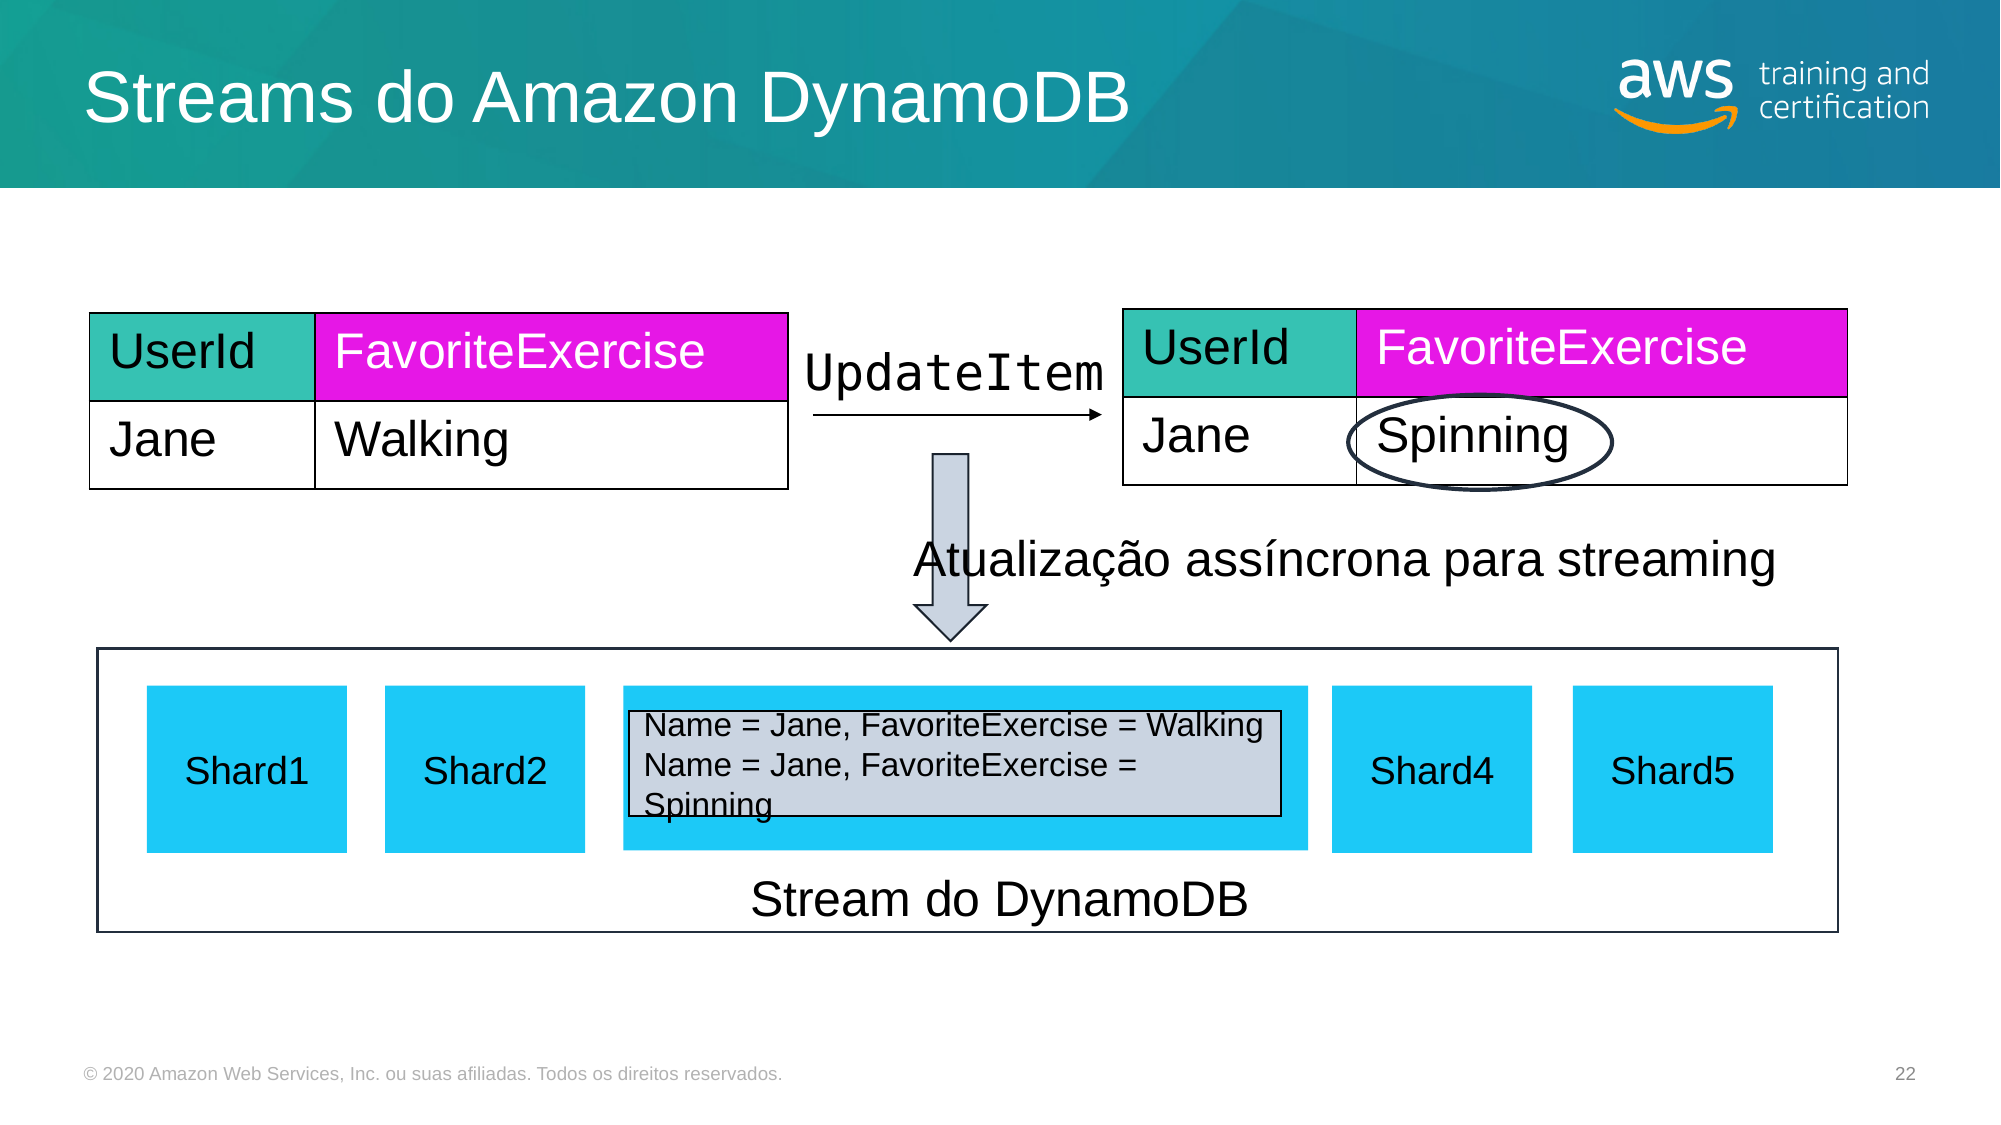

# Streams do Amazon DynamoDB
| UserId | FavoriteExercise |
| --- | --- |
| Jane | Spinning |
| UserId | FavoriteExercise |
| --- | --- |
| Jane | Walking |
UpdateItem

Atualização assíncrona para streaming

Shard1
Shard2

Shard4
Shard5
Name = Jane, FavoriteExercise = Walking
Name = Jane, FavoriteExercise = Spinning
Stream do DynamoDB
© 2020 Amazon Web Services, Inc. ou suas afiliadas. Todos os direitos reservados.
22